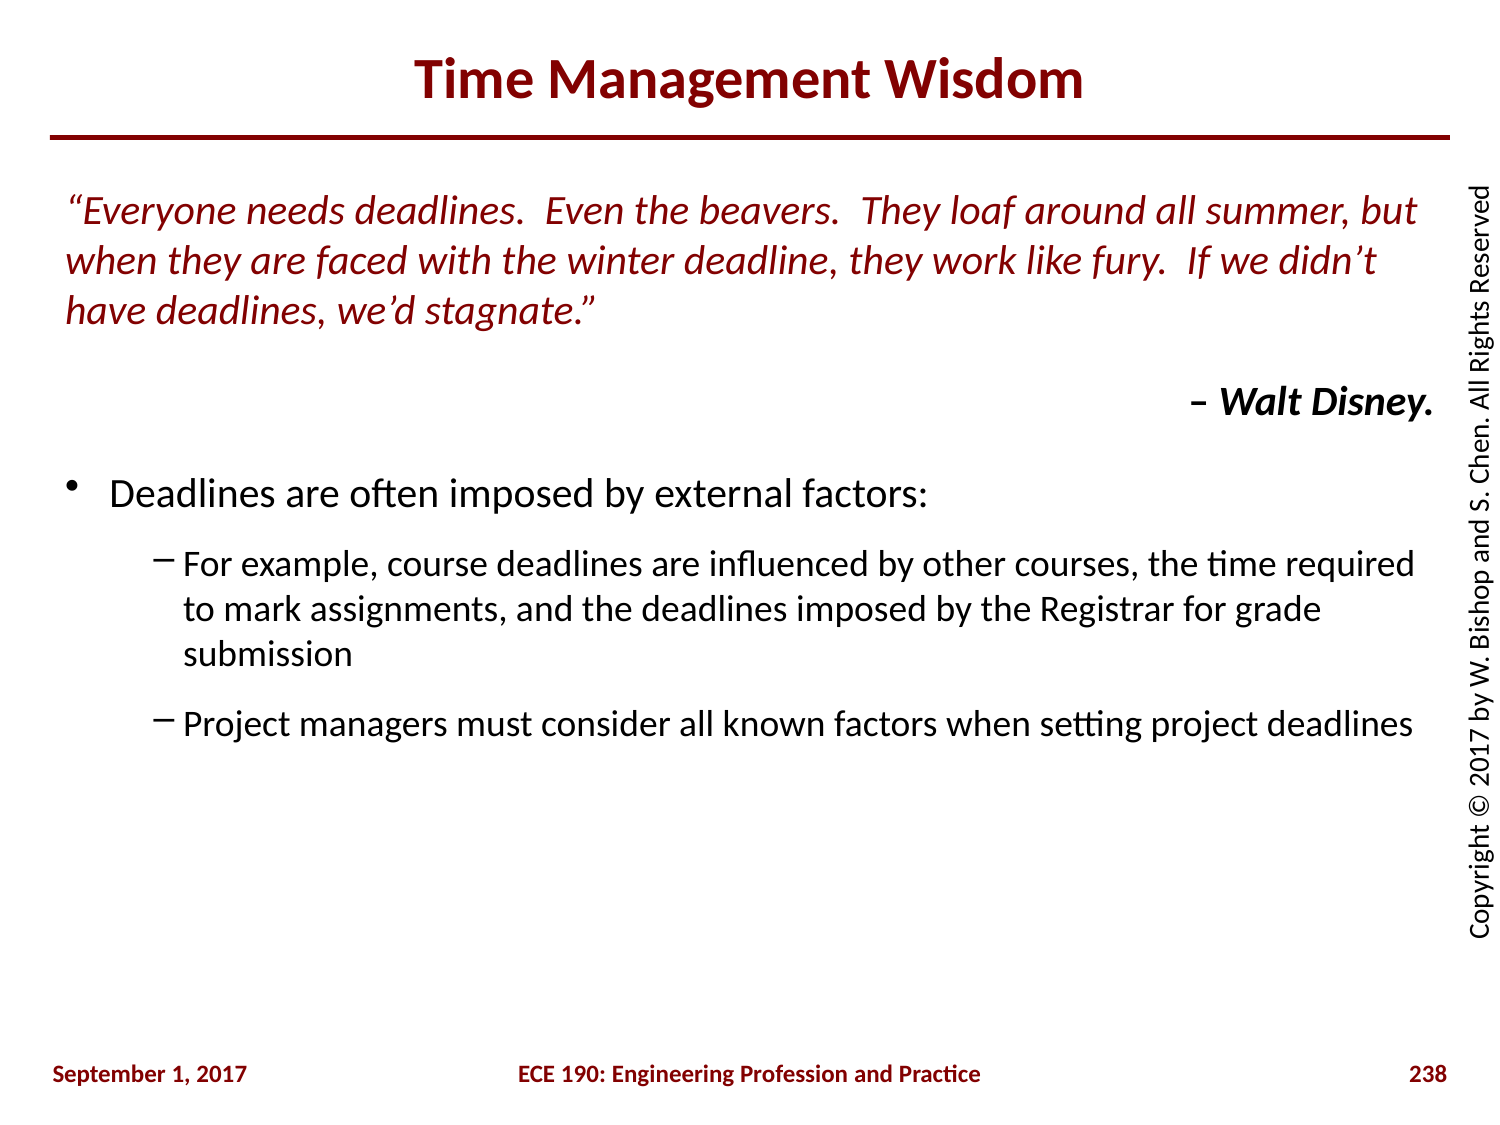

# Time Management Wisdom
“Everyone needs deadlines.  Even the beavers.  They loaf around all summer, but when they are faced with the winter deadline, they work like fury.  If we didn’t have deadlines, we’d stagnate.”
– Walt Disney.
Deadlines are often imposed by external factors:
For example, course deadlines are influenced by other courses, the time required to mark assignments, and the deadlines imposed by the Registrar for grade submission
Project managers must consider all known factors when setting project deadlines
September 1, 2017
ECE 190: Engineering Profession and Practice
238